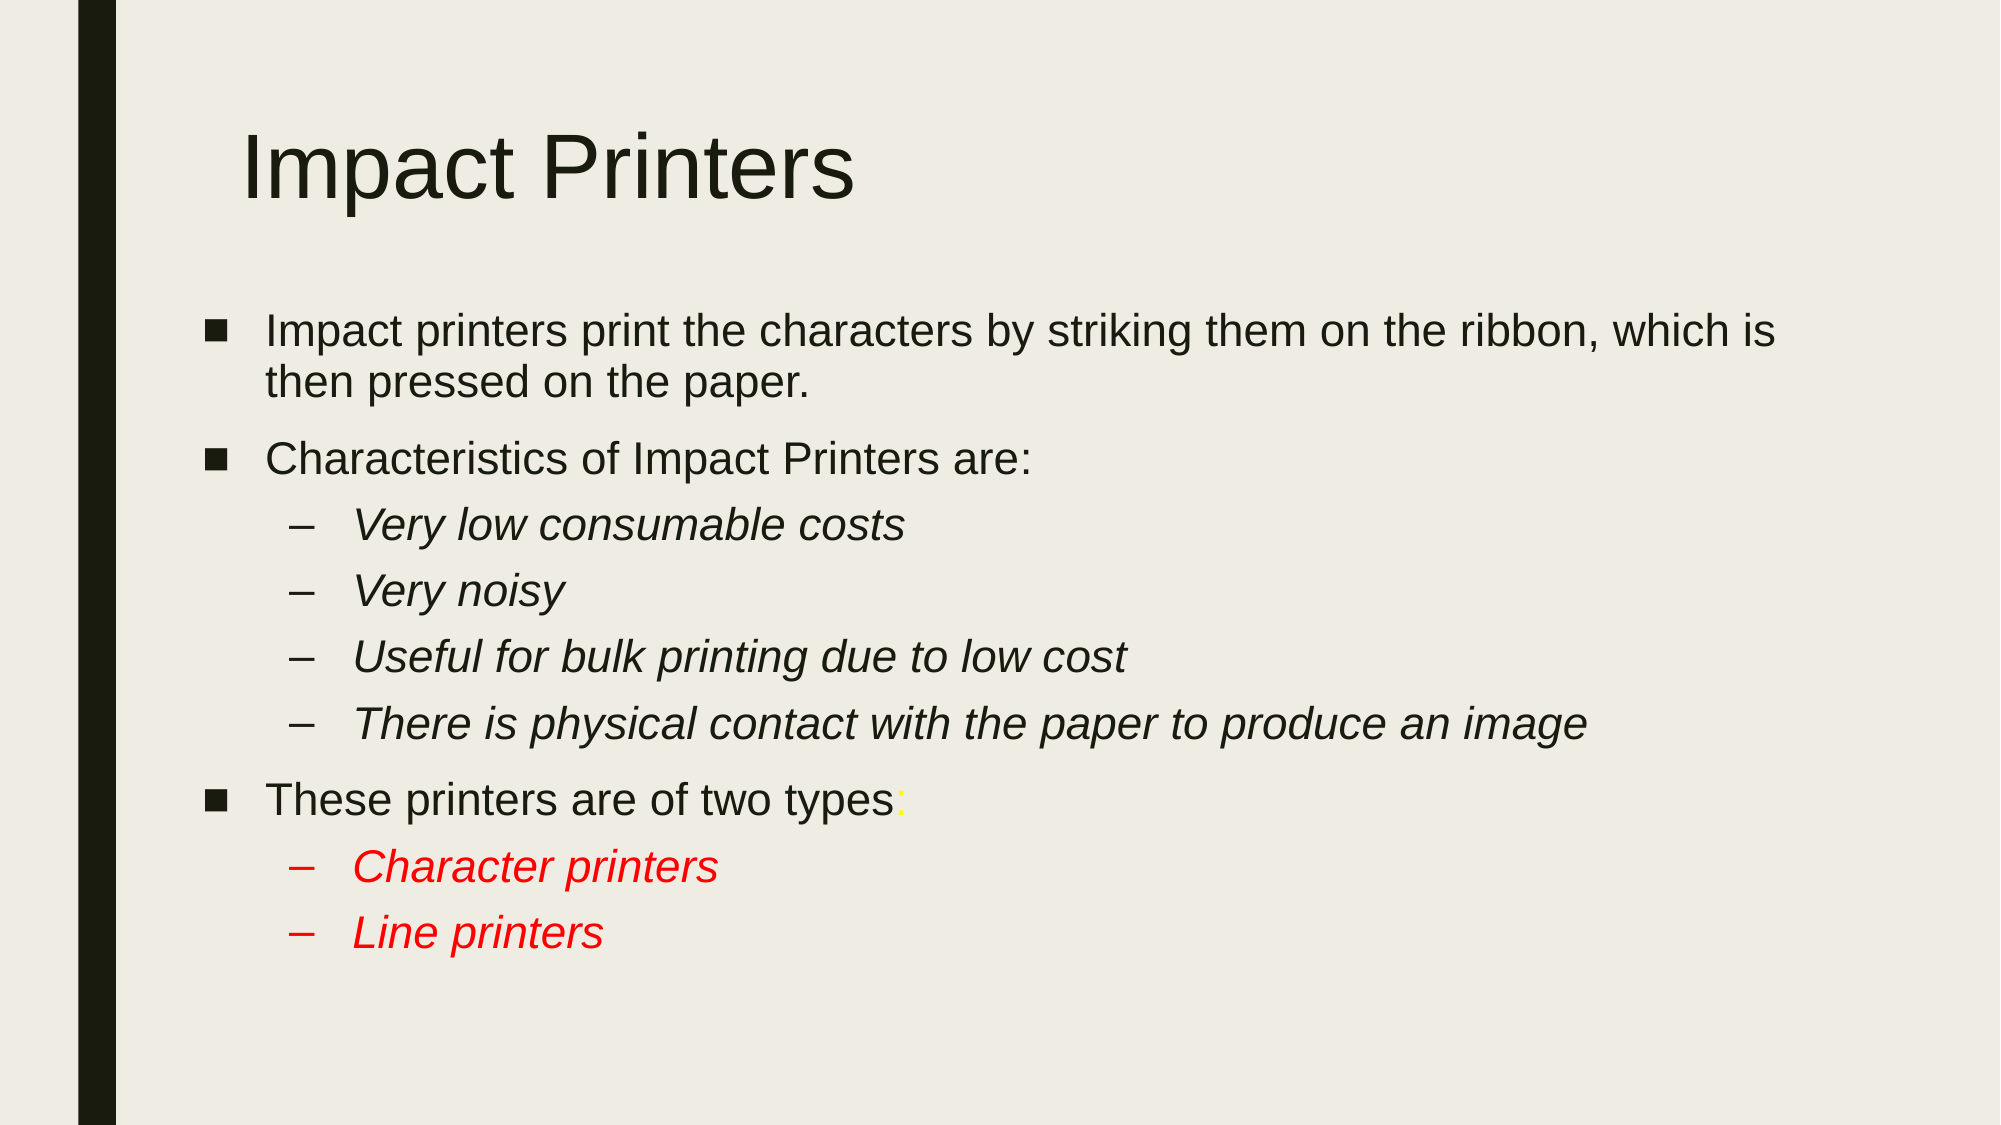

# Impact Printers
Impact printers print the characters by striking them on the ribbon, which is then pressed on the paper.
Characteristics of Impact Printers are:
Very low consumable costs
Very noisy
Useful for bulk printing due to low cost
There is physical contact with the paper to produce an image
These printers are of two types:
Character printers
Line printers